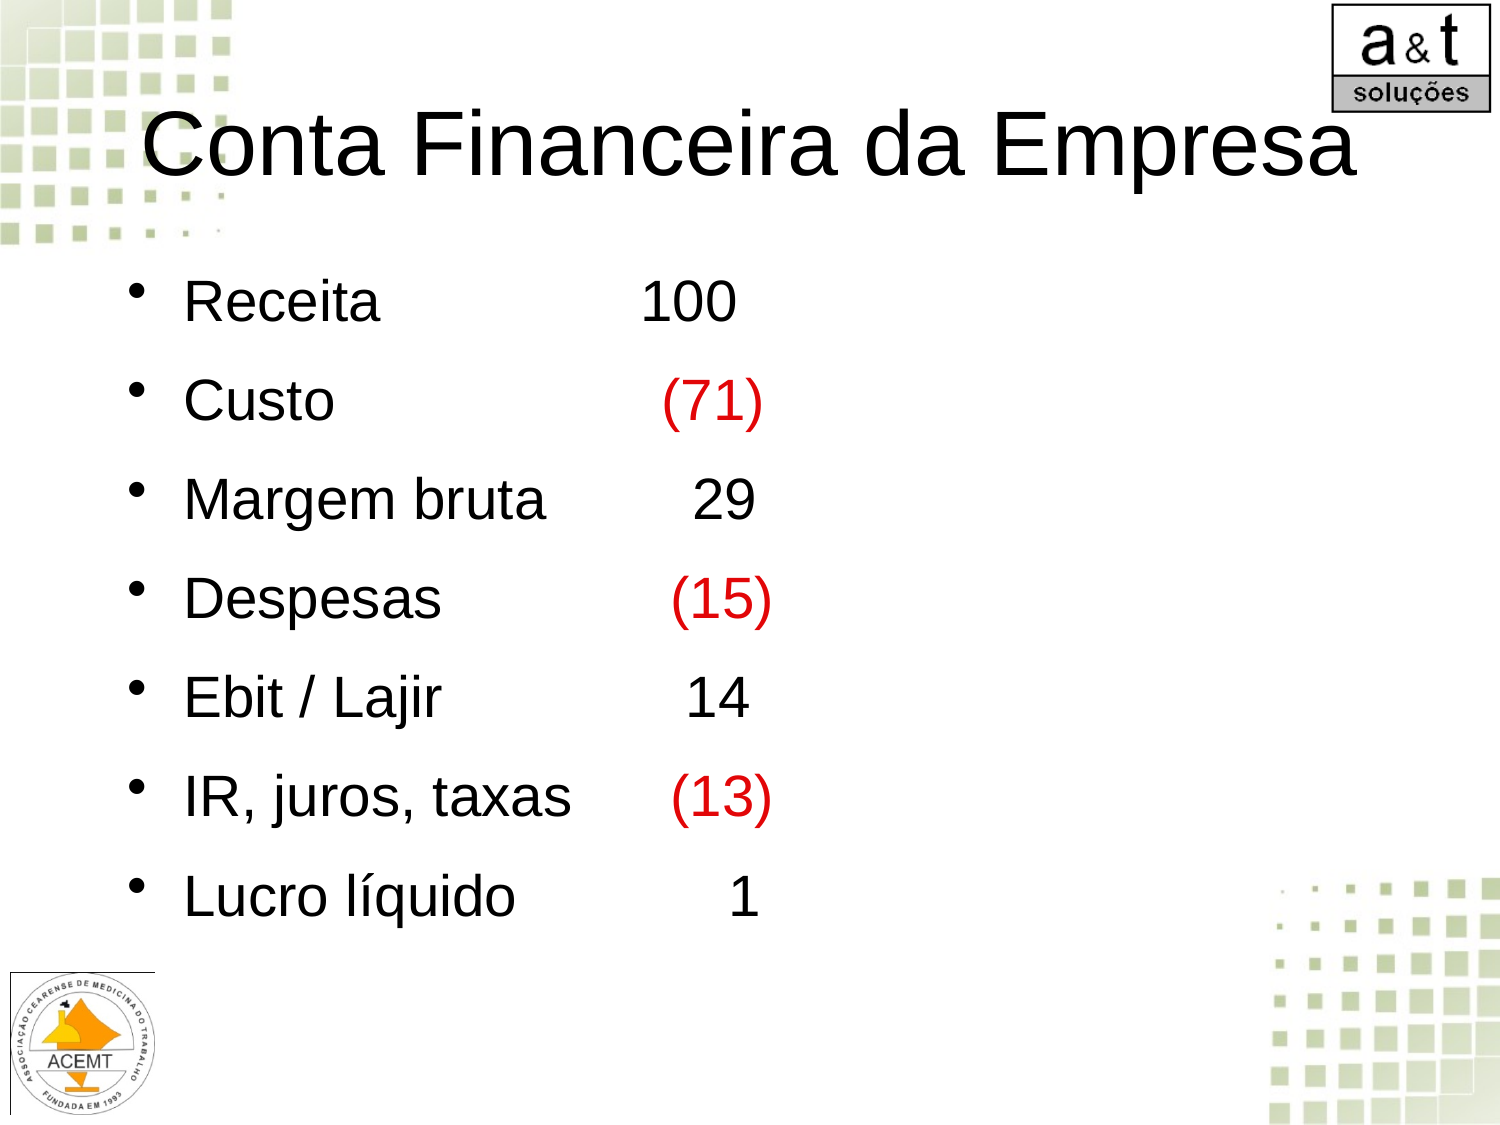

# Conta Financeira da Empresa
Receita                100
Custo                    (71)
Margem bruta         29
Despesas              (15)
Ebit / Lajir               14
IR, juros, taxas      (13)
Lucro líquido             1